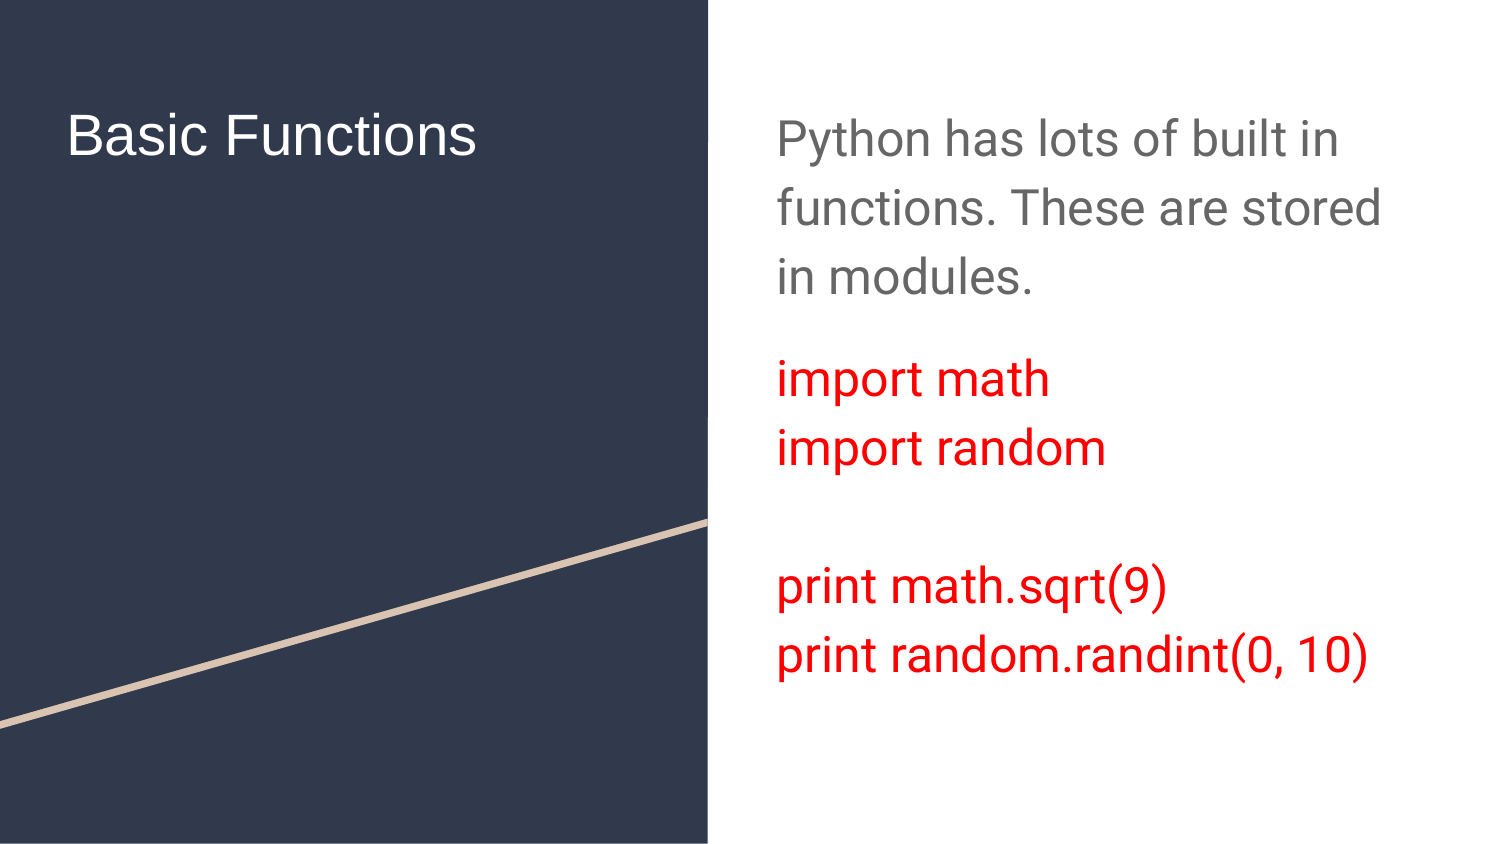

# Basic Functions
Python has lots of built in functions. These are stored in modules.
import math
import random

print math.sqrt(9)
print random.randint(0, 10)